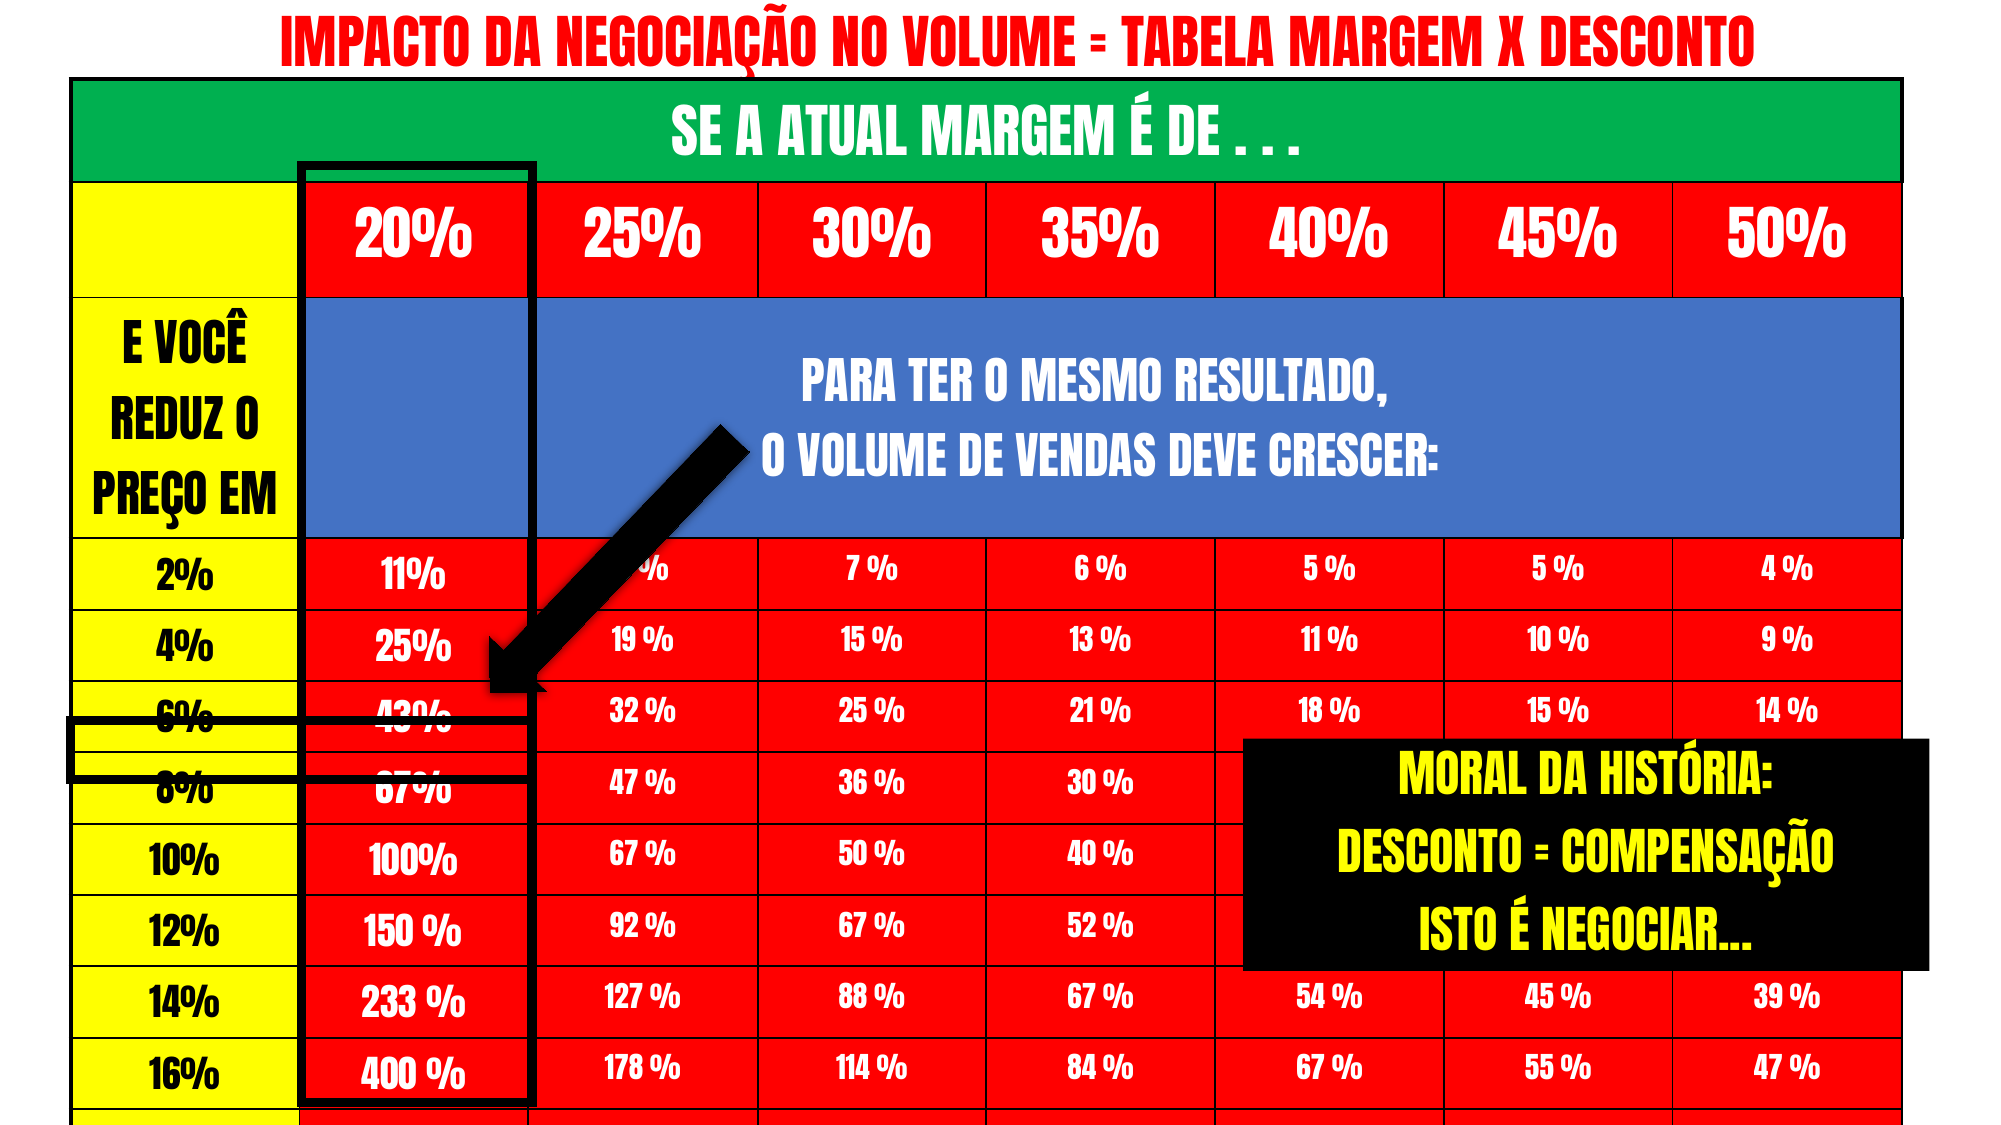

IMPACTO DA NEGOCIAÇÃO NO VOLUME = TABELA MARGEM X DESCONTO
| SE A ATUAL MARGEM É DE . . . |  |  |  |  |  |  |  |
| --- | --- | --- | --- | --- | --- | --- | --- |
|  | 20% | 25% | 30% | 35% | 40% | 45% | 50% |
| E VOCÊ REDUZ O PREÇO EM | PARA TER O MESMO RESULTADO, O VOLUME DE VENDAS DEVE CRESCER: |  |  |  |  |  |  |
| 2% | 11% | 9 % | 7 % | 6 % | 5 % | 5 % | 4 % |
| 4% | 25% | 19 % | 15 % | 13 % | 11 % | 10 % | 9 % |
| 6% | 43% | 32 % | 25 % | 21 % | 18 % | 15 % | 14 % |
| 8% | 67% | 47 % | 36 % | 30 % | 25 % | 22 % | 19 % |
| 10% | 100% | 67 % | 50 % | 40 % | 33 % | 29 % | 25 % |
| 12% | 150 % | 92 % | 67 % | 52 % | 43 % | 36 % | 32 % |
| 14% | 233 % | 127 % | 88 % | 67 % | 54 % | 45 % | 39 % |
| 16% | 400 % | 178 % | 114 % | 84 % | 67 % | 55 % | 47 % |
| 18% | 900 % | 257 % | 160 % | 106 % | 82 % | 67 % | 56 % |
| 20% | - | 400 % | 200 % | 133 % | 100 % | 80 % | 67 % |

MORAL DA HISTÓRIA:
DESCONTO = COMPENSAÇÃO
ISTO É NEGOCIAR...